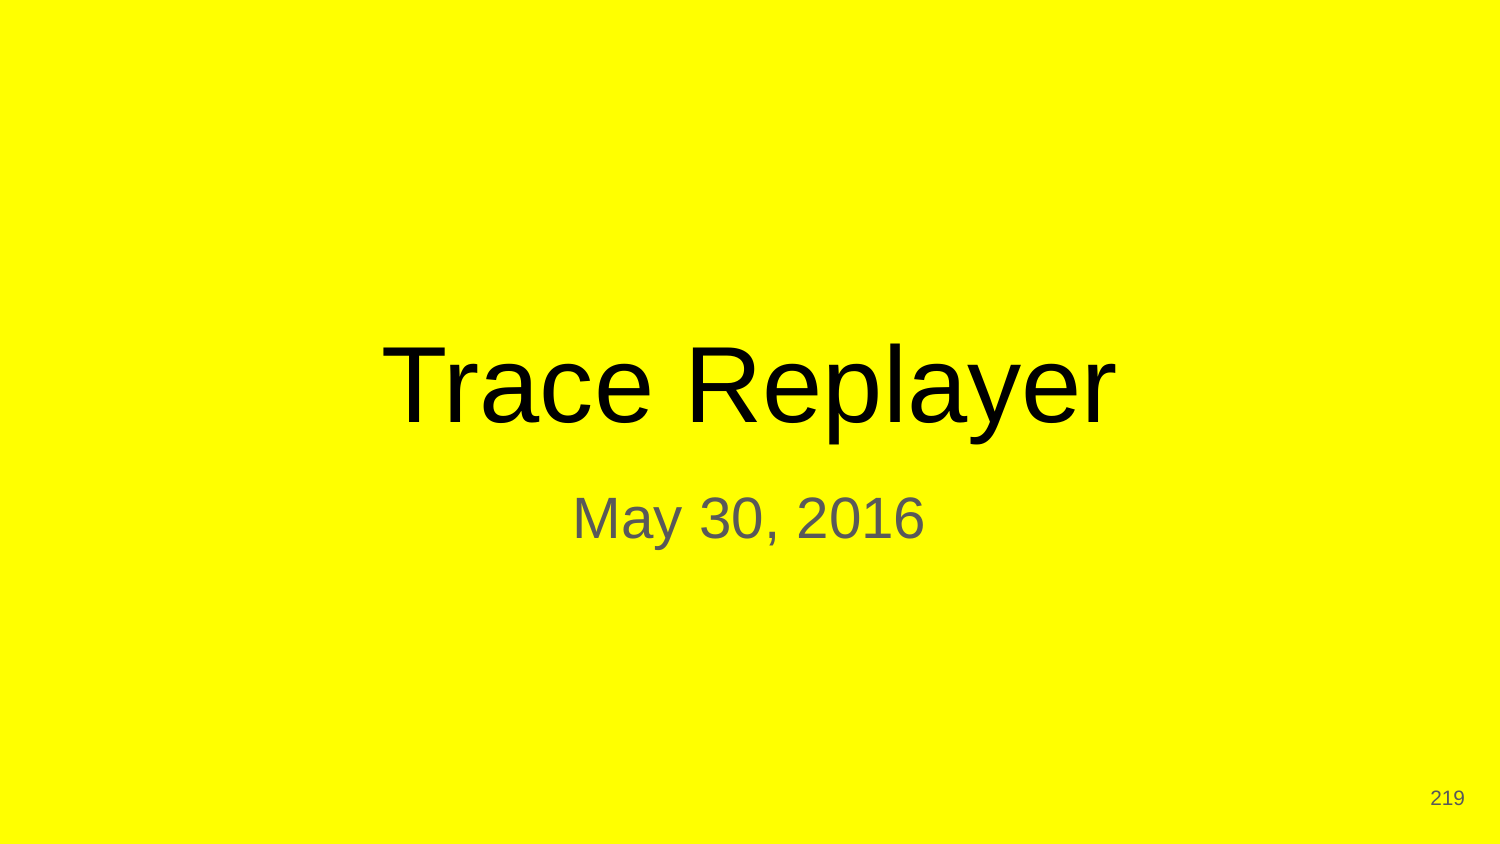

# Trace Replayer
May 30, 2016
219